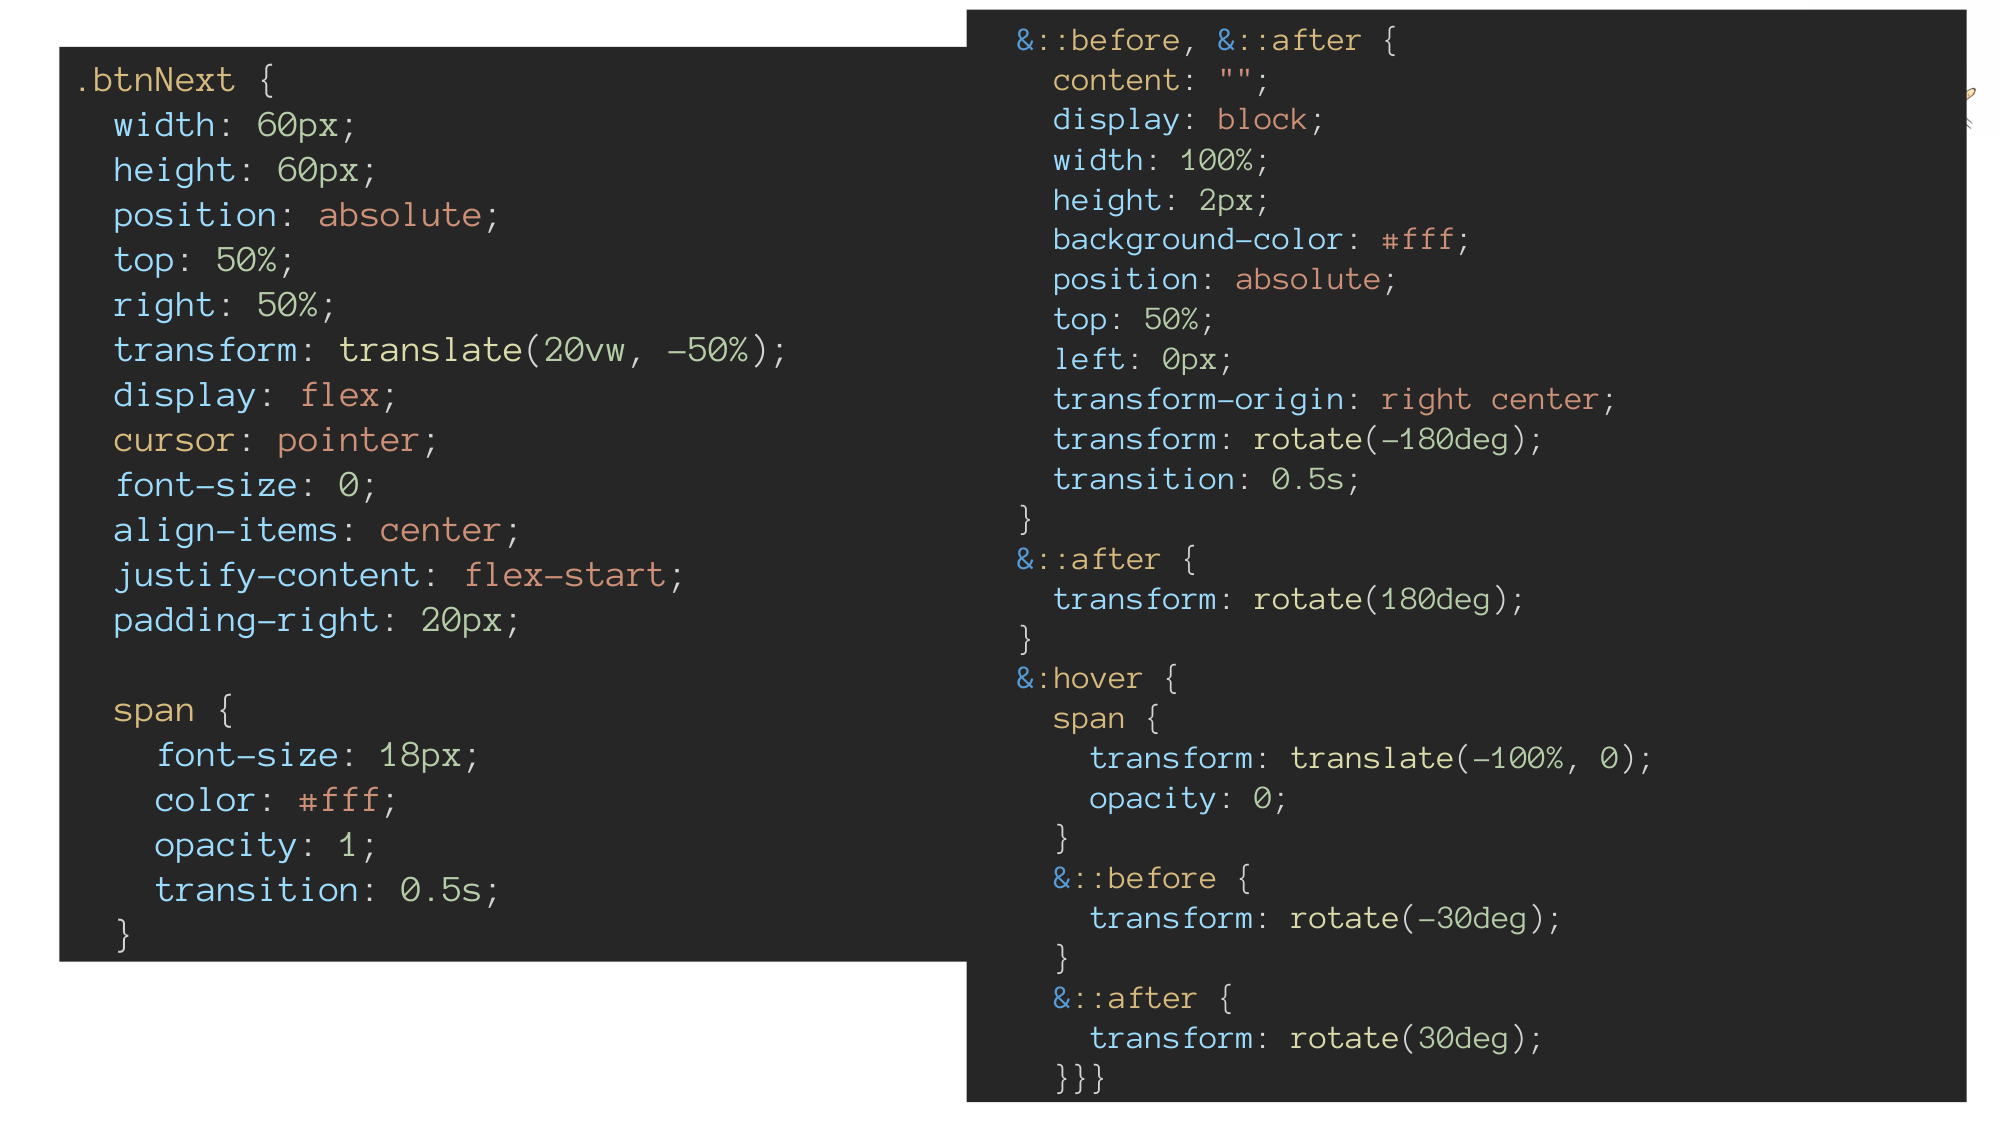

&::before, &::after {
    content: "";
    display: block;
    width: 100%;
    height: 2px;
    background-color: #fff;
    position: absolute;
    top: 50%;
    left: 0px;
    transform-origin: right center;
    transform: rotate(-180deg);
    transition: 0.5s;
  }
  &::after {
    transform: rotate(180deg);
  }
  &:hover {
    span {
      transform: translate(-100%, 0);
      opacity: 0;
    }
    &::before {
      transform: rotate(-30deg);
    }
    &::after {
      transform: rotate(30deg);
    }}}
.btnNext {
  width: 60px;
  height: 60px;
  position: absolute;
  top: 50%;
  right: 50%;
  transform: translate(20vw, -50%);
  display: flex;
  cursor: pointer;
  font-size: 0;
  align-items: center;
  justify-content: flex-start;
  padding-right: 20px;
  span {
    font-size: 18px;
    color: #fff;
    opacity: 1;
    transition: 0.5s;
  }